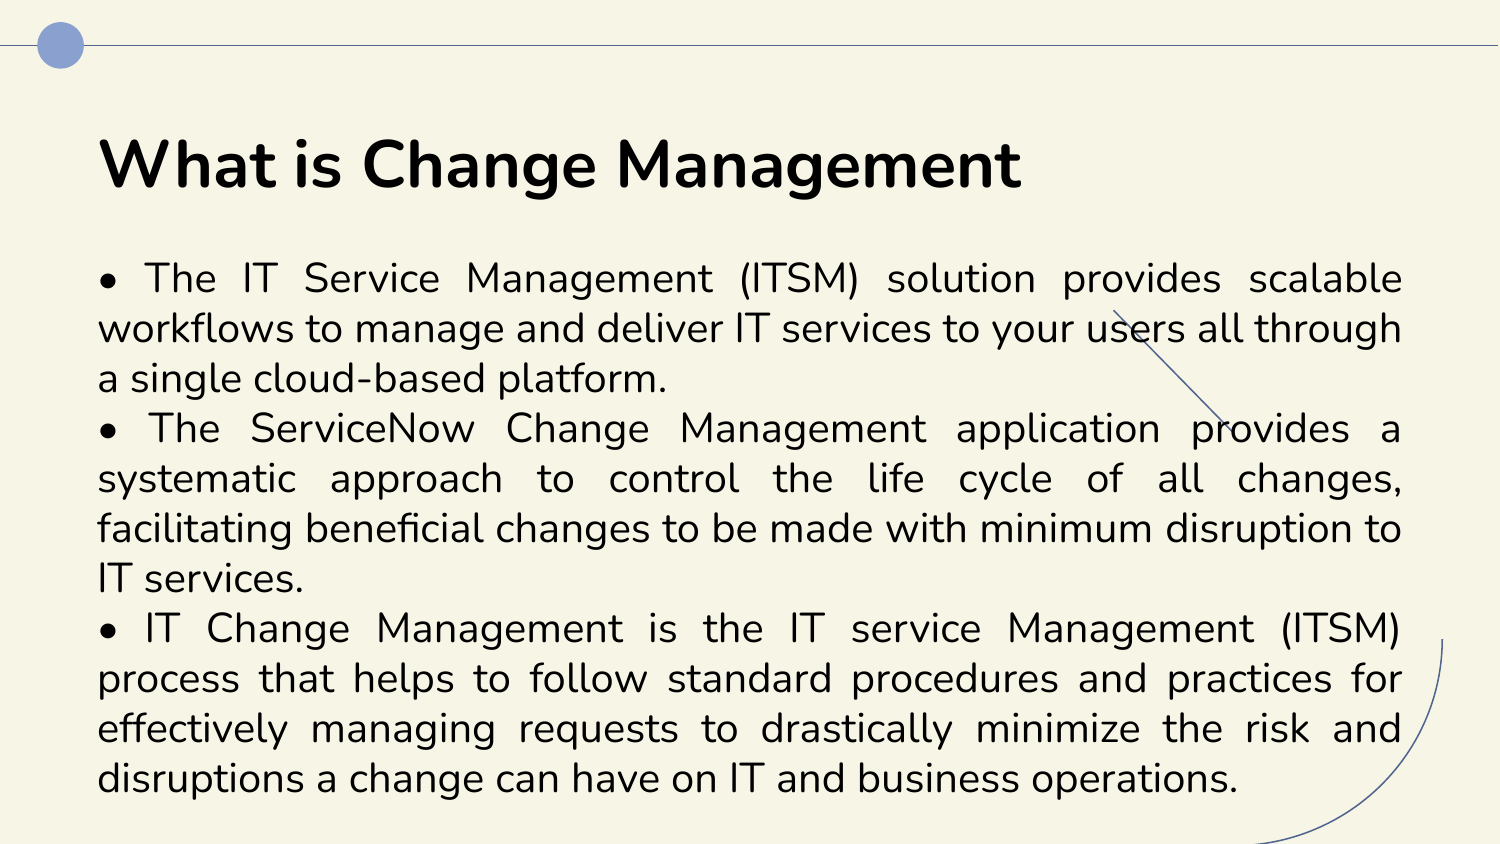

What is Change Management

• The IT Service Management (ITSM) solution provides scalable workflows to manage and deliver IT services to your users all through a single cloud-based platform.
• The ServiceNow Change Management application provides a systematic approach to control the life cycle of all changes, facilitating beneficial changes to be made with minimum disruption to IT services.
• IT Change Management is the IT service Management (ITSM) process that helps to follow standard procedures and practices for effectively managing requests to drastically minimize the risk and disruptions a change can have on IT and business operations.